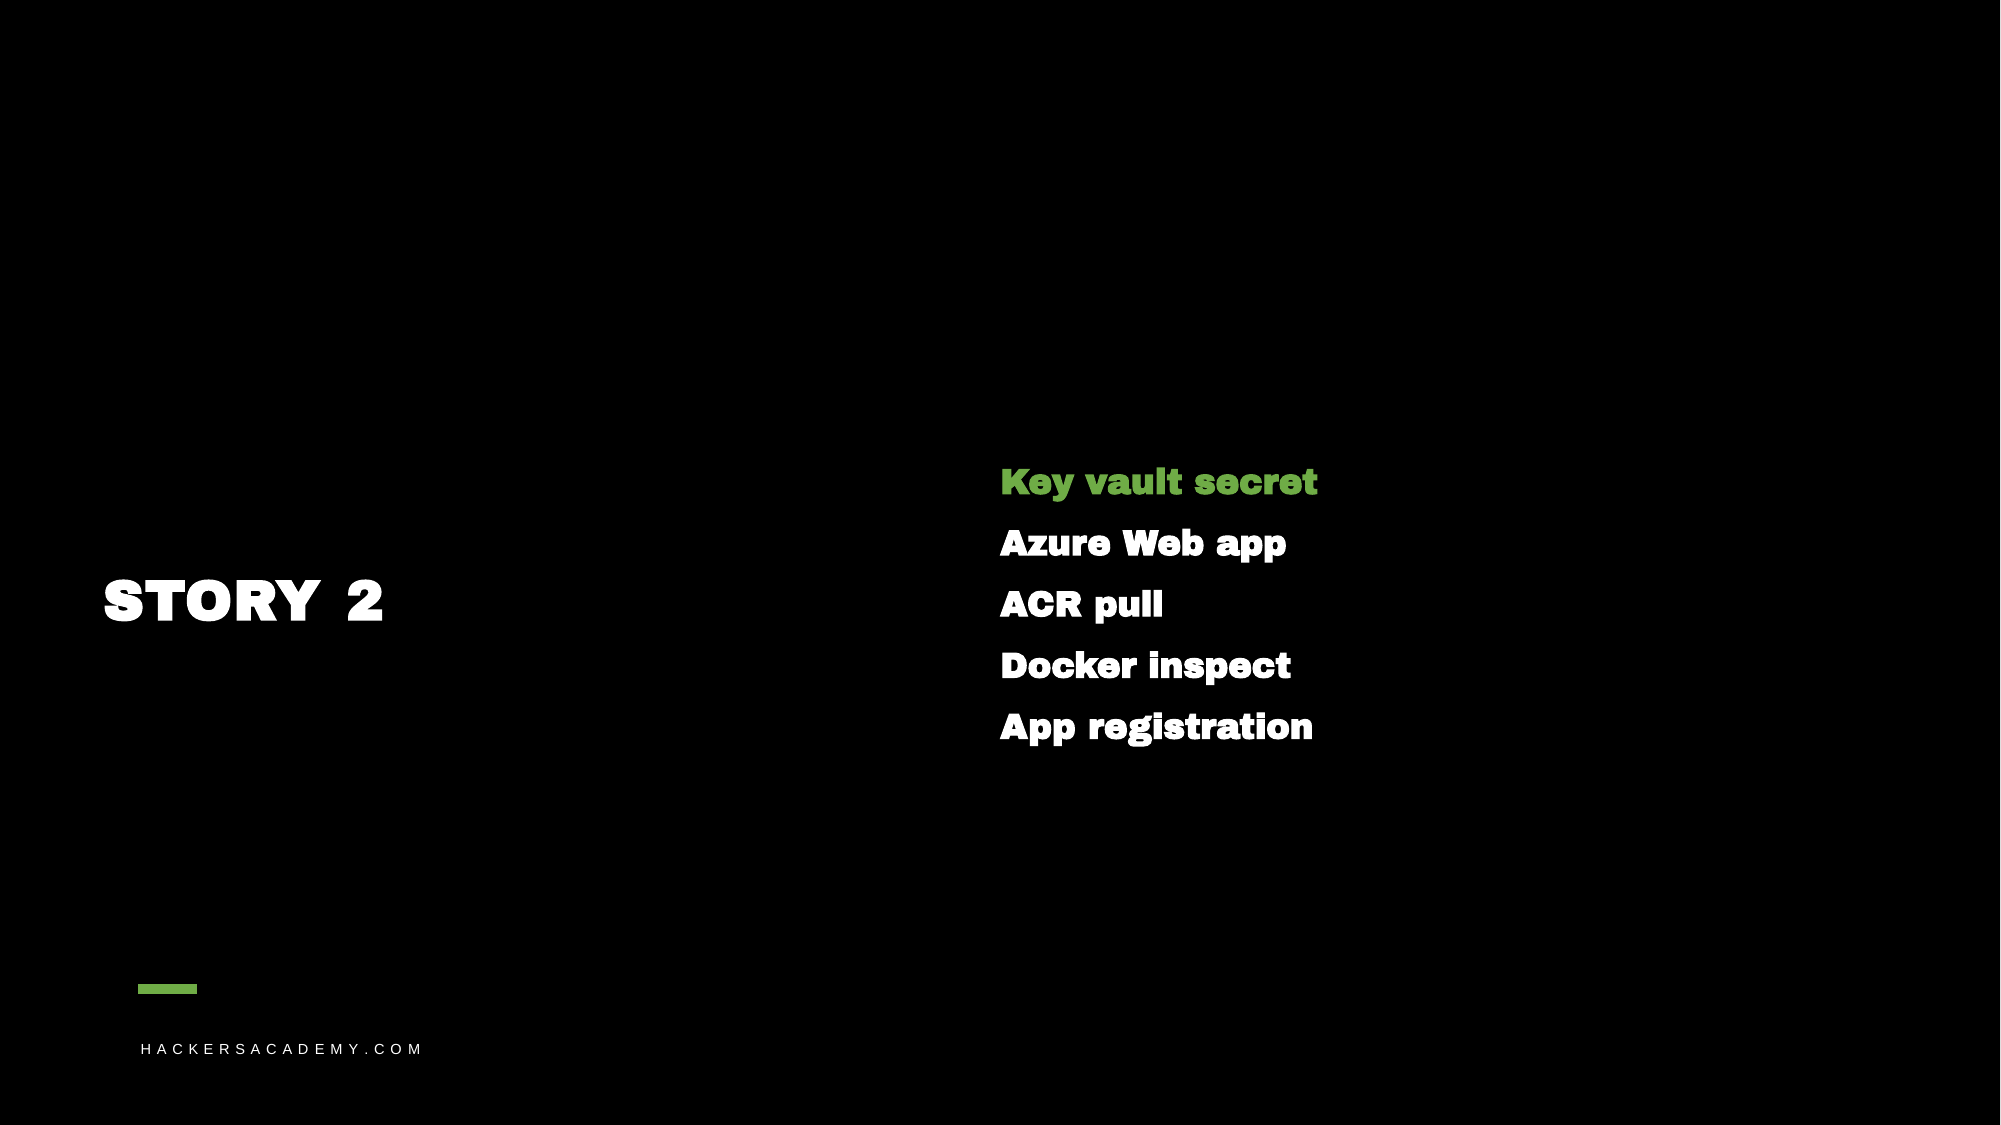

Key vault secret Azure Web app ACR pull
Docker inspect App registration
STORY 2
H A C K E R S A C A D E M Y . C O M